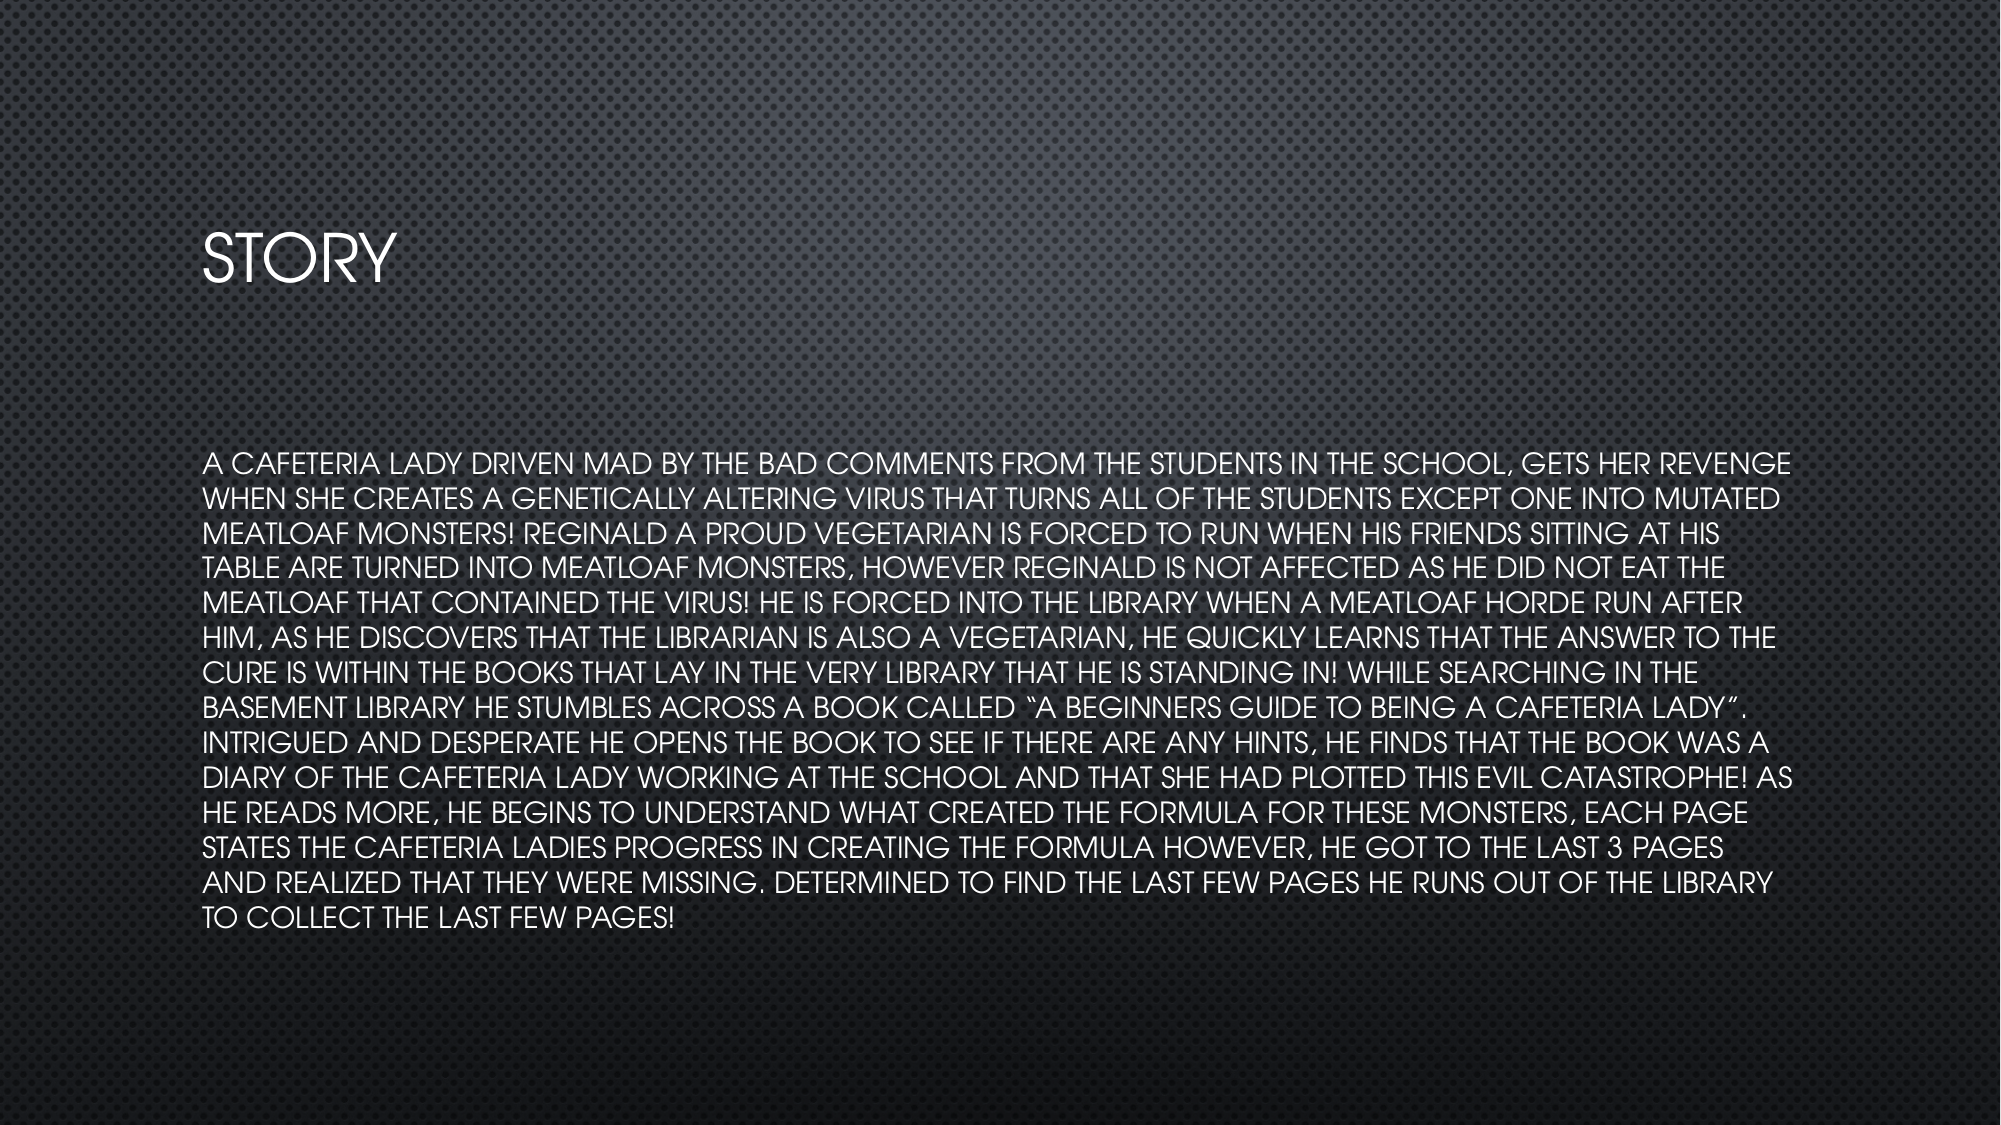

# STORY
A cafeteria lady driven mad by the bad comments from the students in the school, gets her revenge when she creates a genetically altering virus that turns all of the students except one into mutated meatloaf monsters! Reginald a proud vegetarian is forced to run when his friends sitting at his table are turned into meatloaf monsters, however Reginald is not affected as he did not eat the meatloaf that contained the virus! He is forced into the library when a meatloaf horde run after him, as he discovers that the librarian is also a vegetarian, he quickly learns that the answer to the cure is within the books that lay in the very library that he is standing in! While searching in the basement library he stumbles across a book called “a beginners guide to being a cafeteria lady”. Intrigued and desperate he opens the book to see if there are any hints, he finds that the book was a diary of the cafeteria lady working at the school and that she had plotted this evil catastrophe! As he reads more, he begins to understand what created the formula for these monsters, each page states the cafeteria ladies progress in creating the formula however, he got to the last 3 pages and realized that they were missing. Determined to find the last few pages he runs out of the library to collect the last few pages!